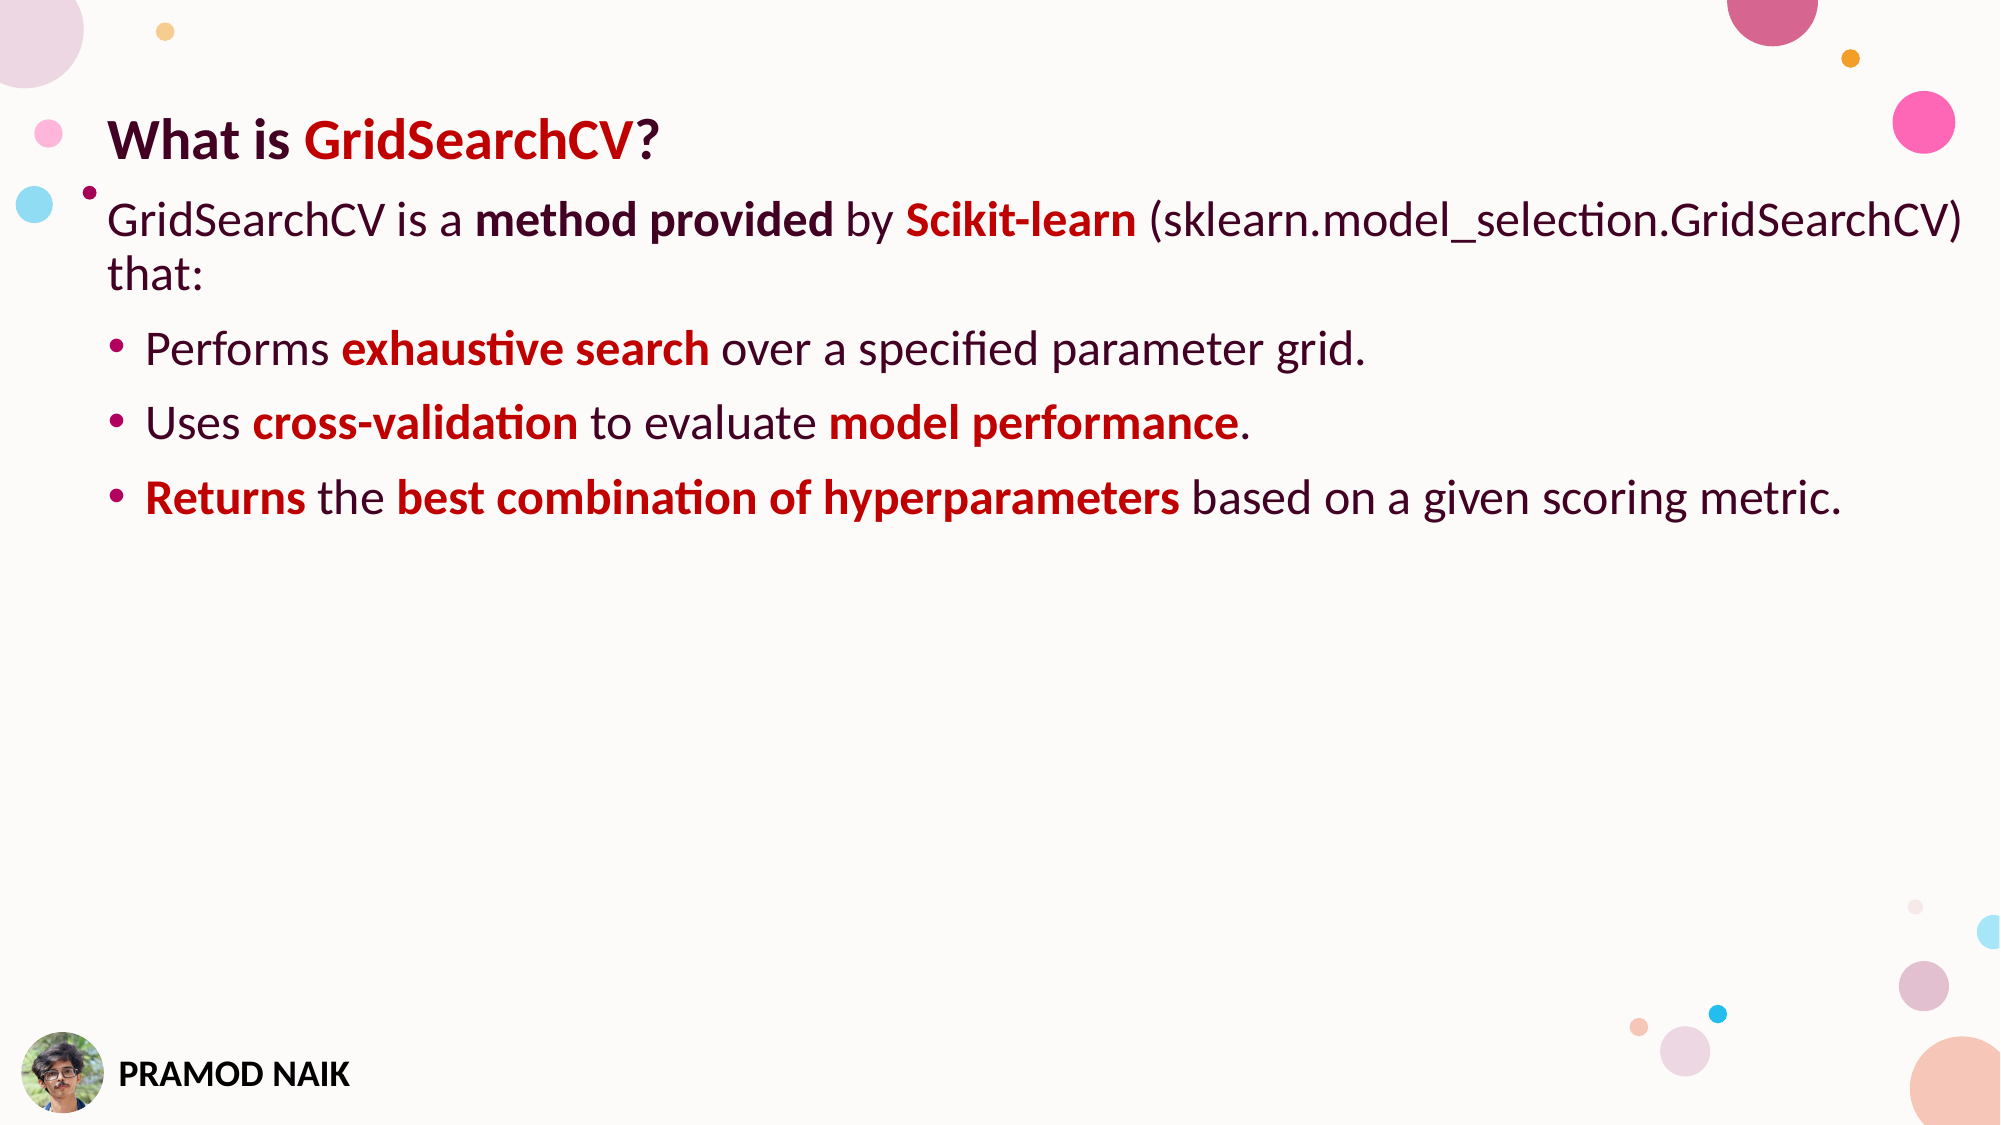

What is GridSearchCV?
GridSearchCV is a method provided by Scikit-learn (sklearn.model_selection.GridSearchCV) that:
Performs exhaustive search over a specified parameter grid.
Uses cross-validation to evaluate model performance.
Returns the best combination of hyperparameters based on a given scoring metric.